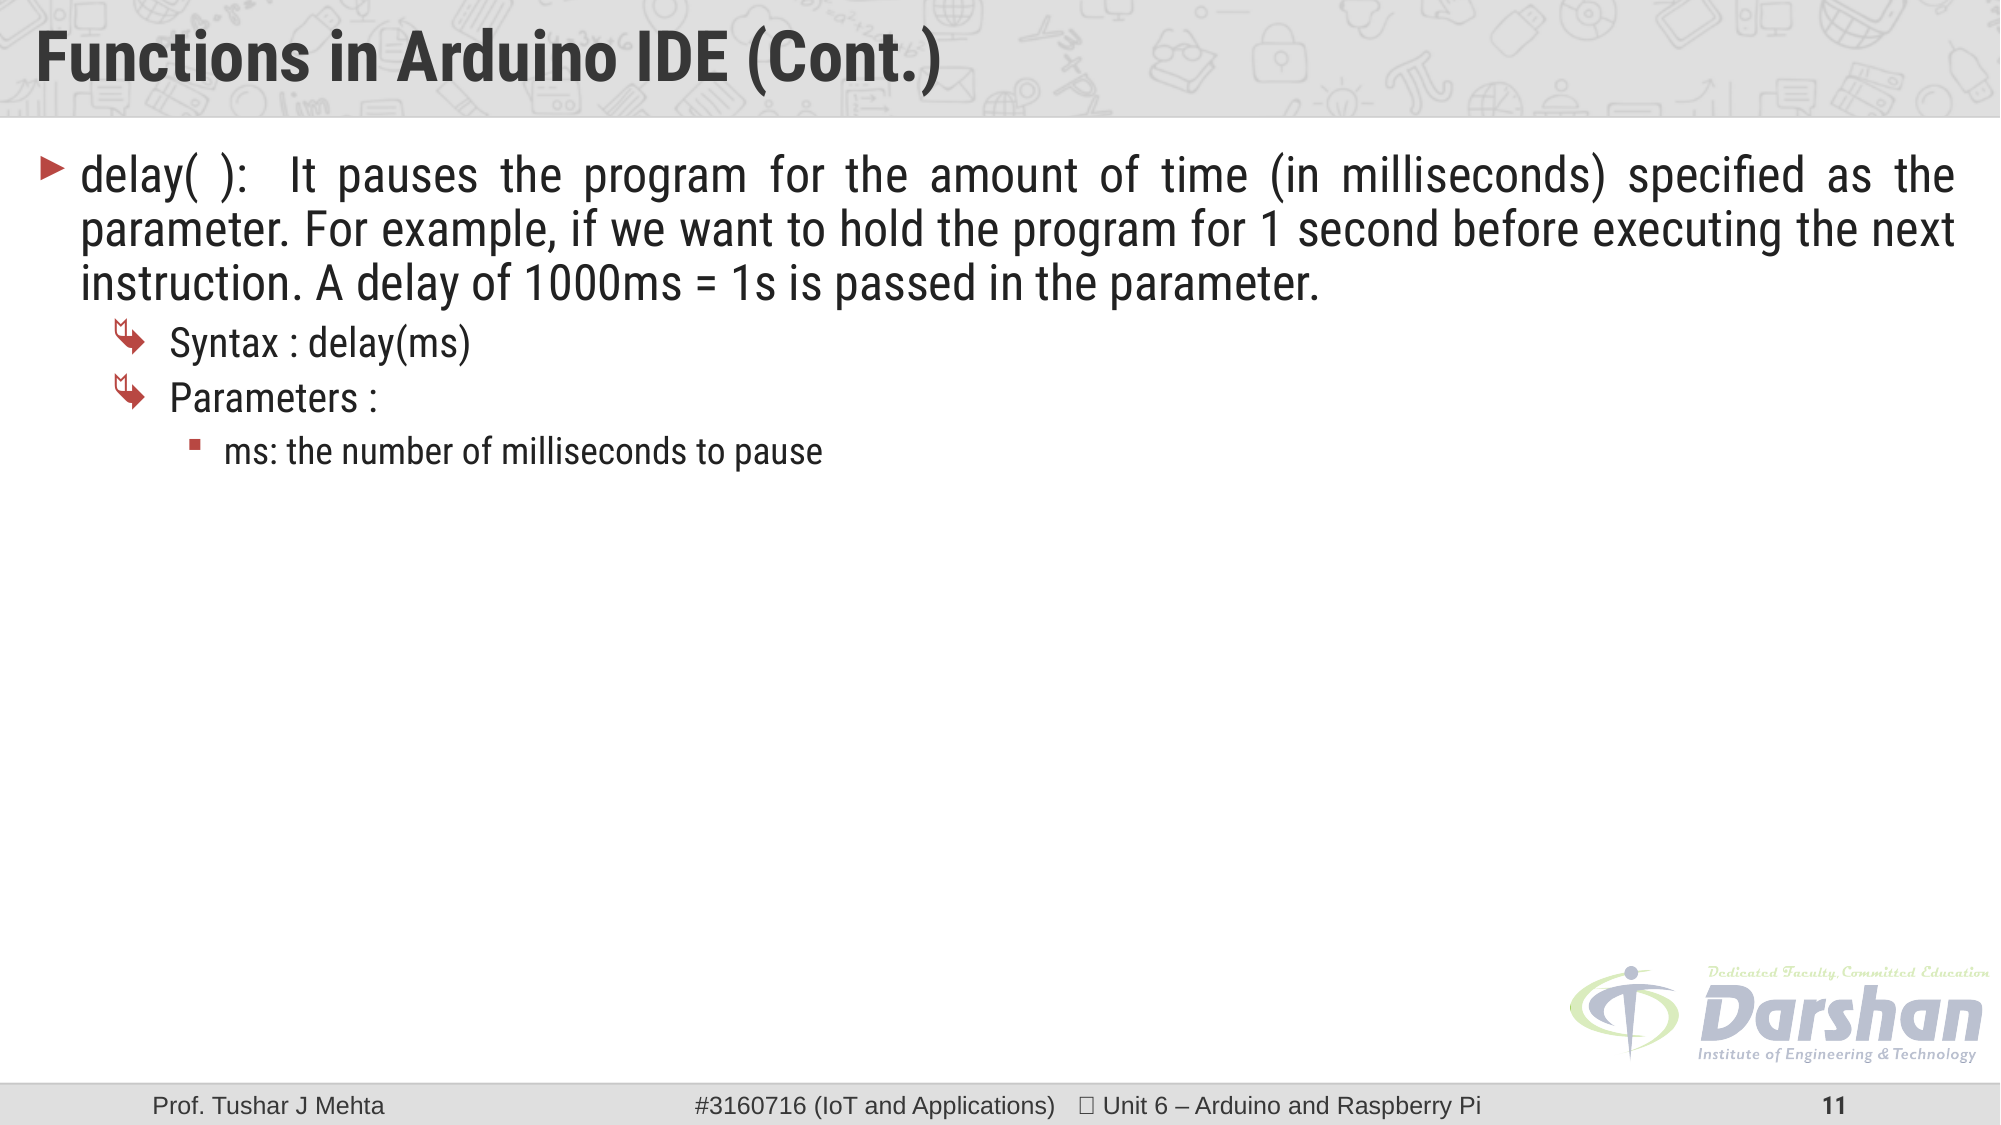

# Functions in Arduino IDE (Cont.)
delay( ):  It pauses the program for the amount of time (in milliseconds) specified as the parameter. For example, if we want to hold the program for 1 second before executing the next instruction. A delay of 1000ms = 1s is passed in the parameter.
Syntax : delay(ms)
Parameters :
ms: the number of milliseconds to pause